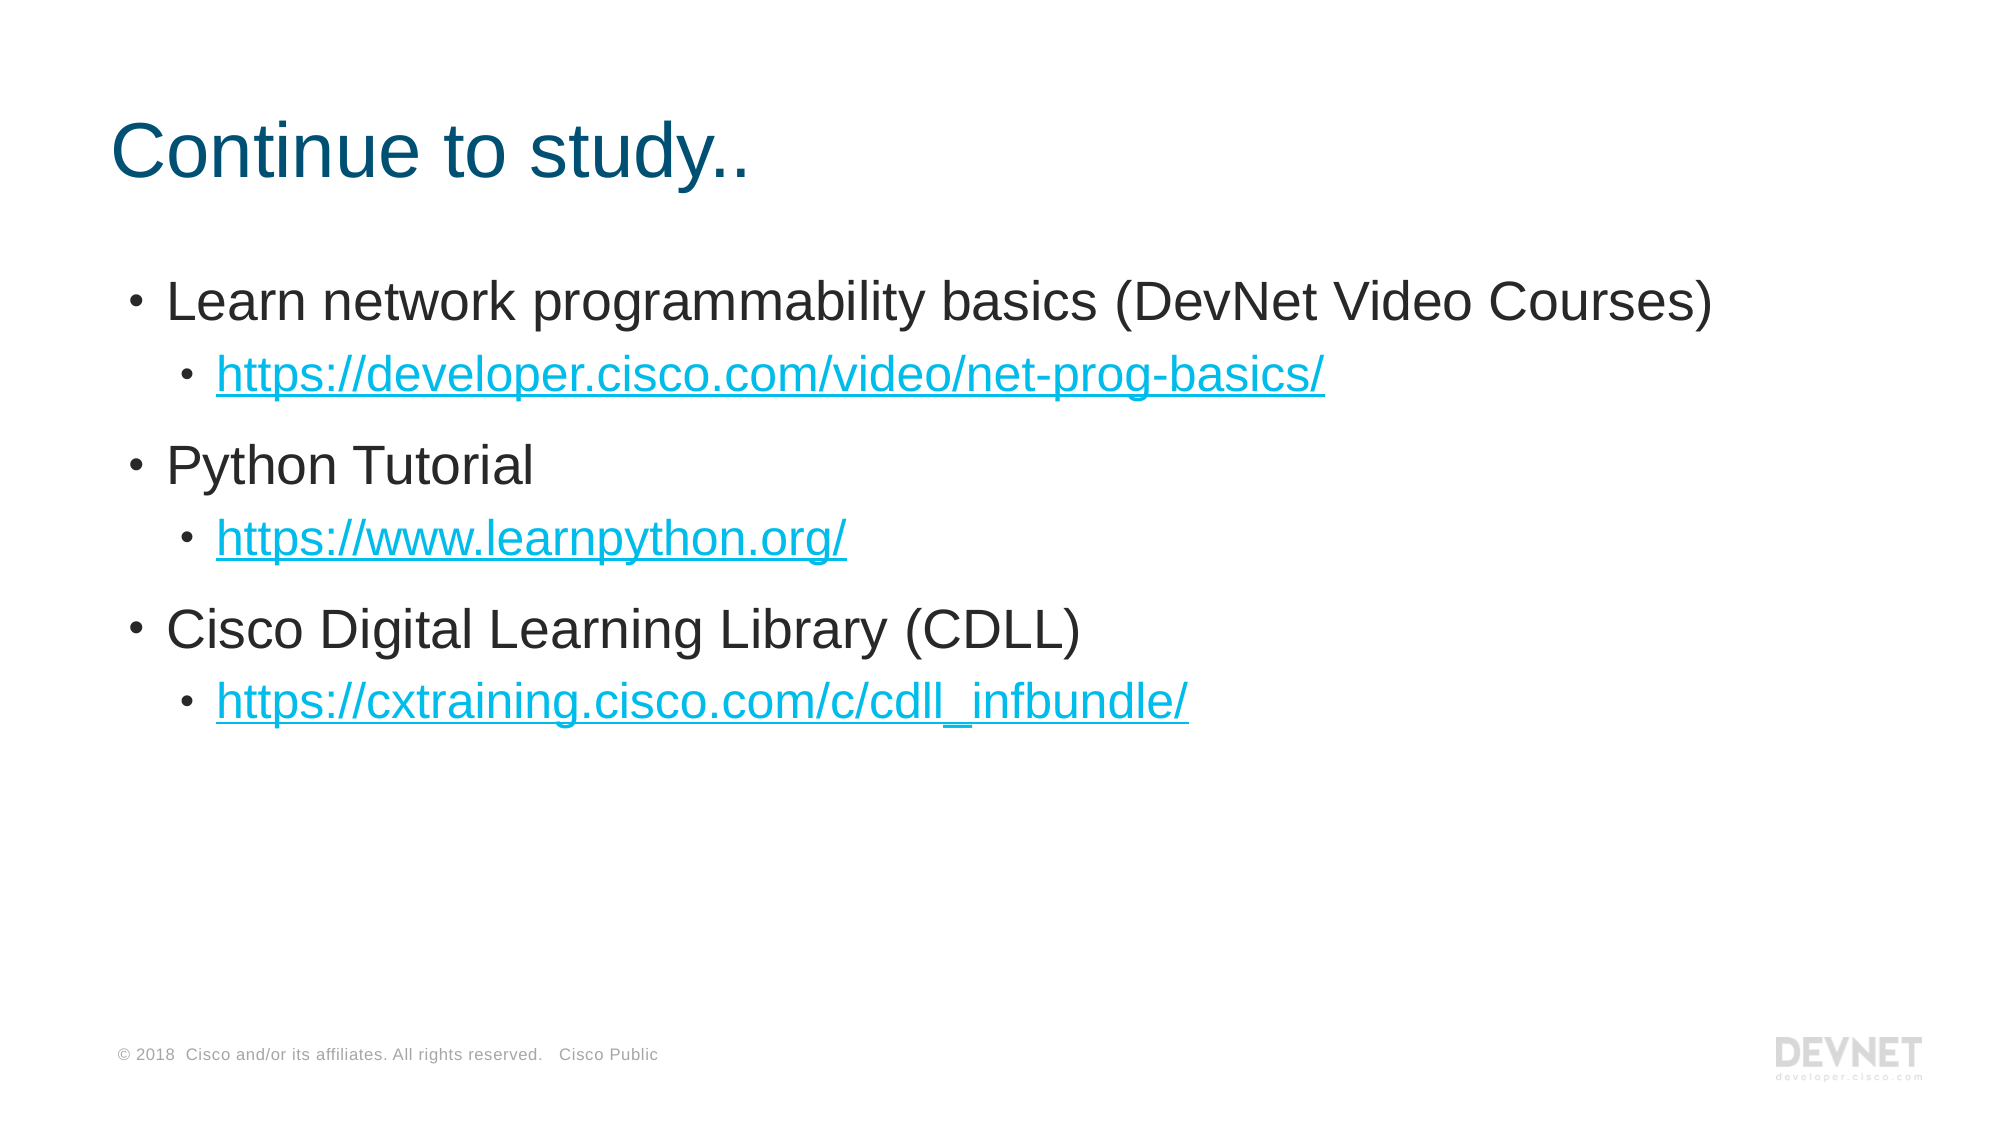

# Continue to study..
Learn network programmability basics (DevNet Video Courses)
https://developer.cisco.com/video/net-prog-basics/
Python Tutorial
https://www.learnpython.org/
Cisco Digital Learning Library (CDLL)
https://cxtraining.cisco.com/c/cdll_infbundle/